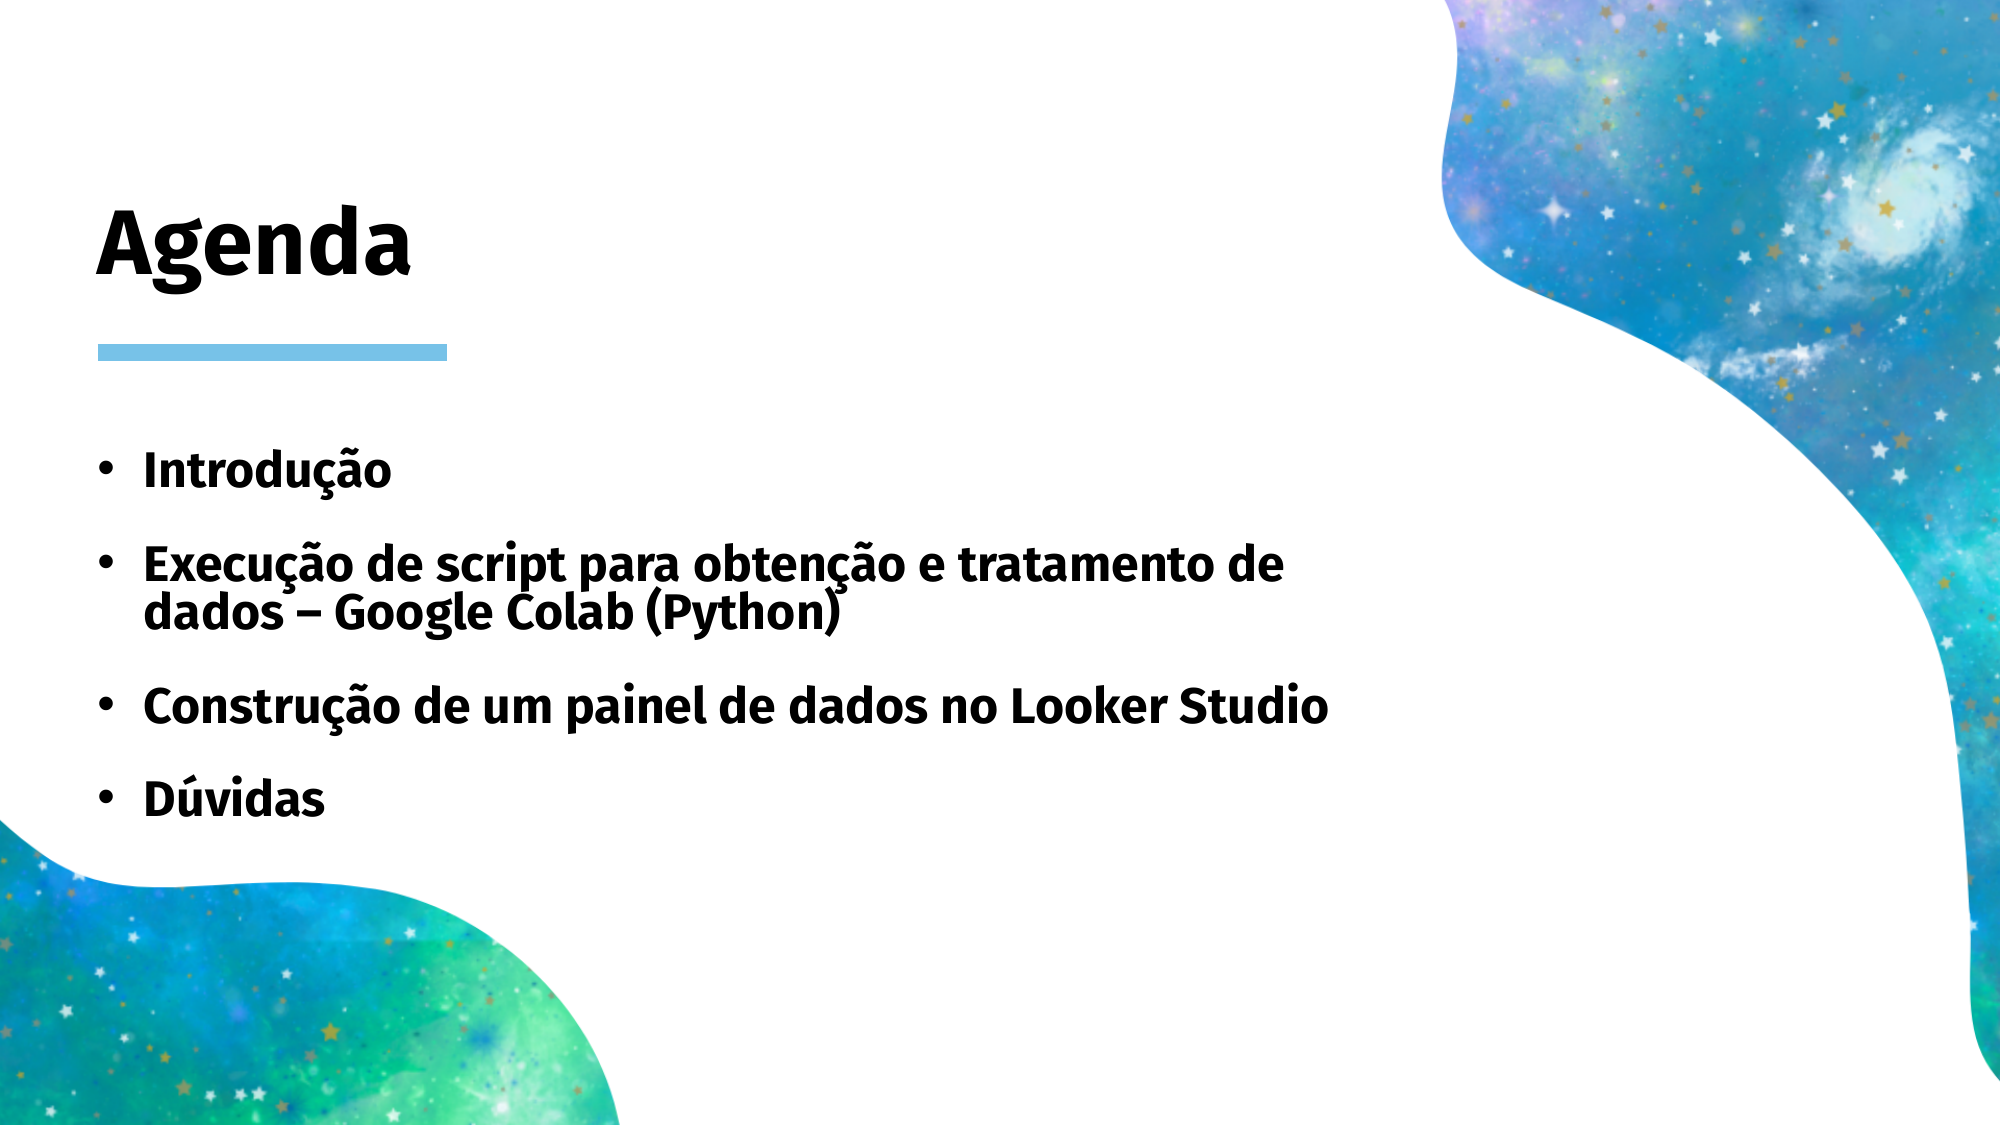

# Agenda
Introdução
Execução de script para obtenção e tratamento de dados – Google Colab (Python)
Construção de um painel de dados no Looker Studio
Dúvidas